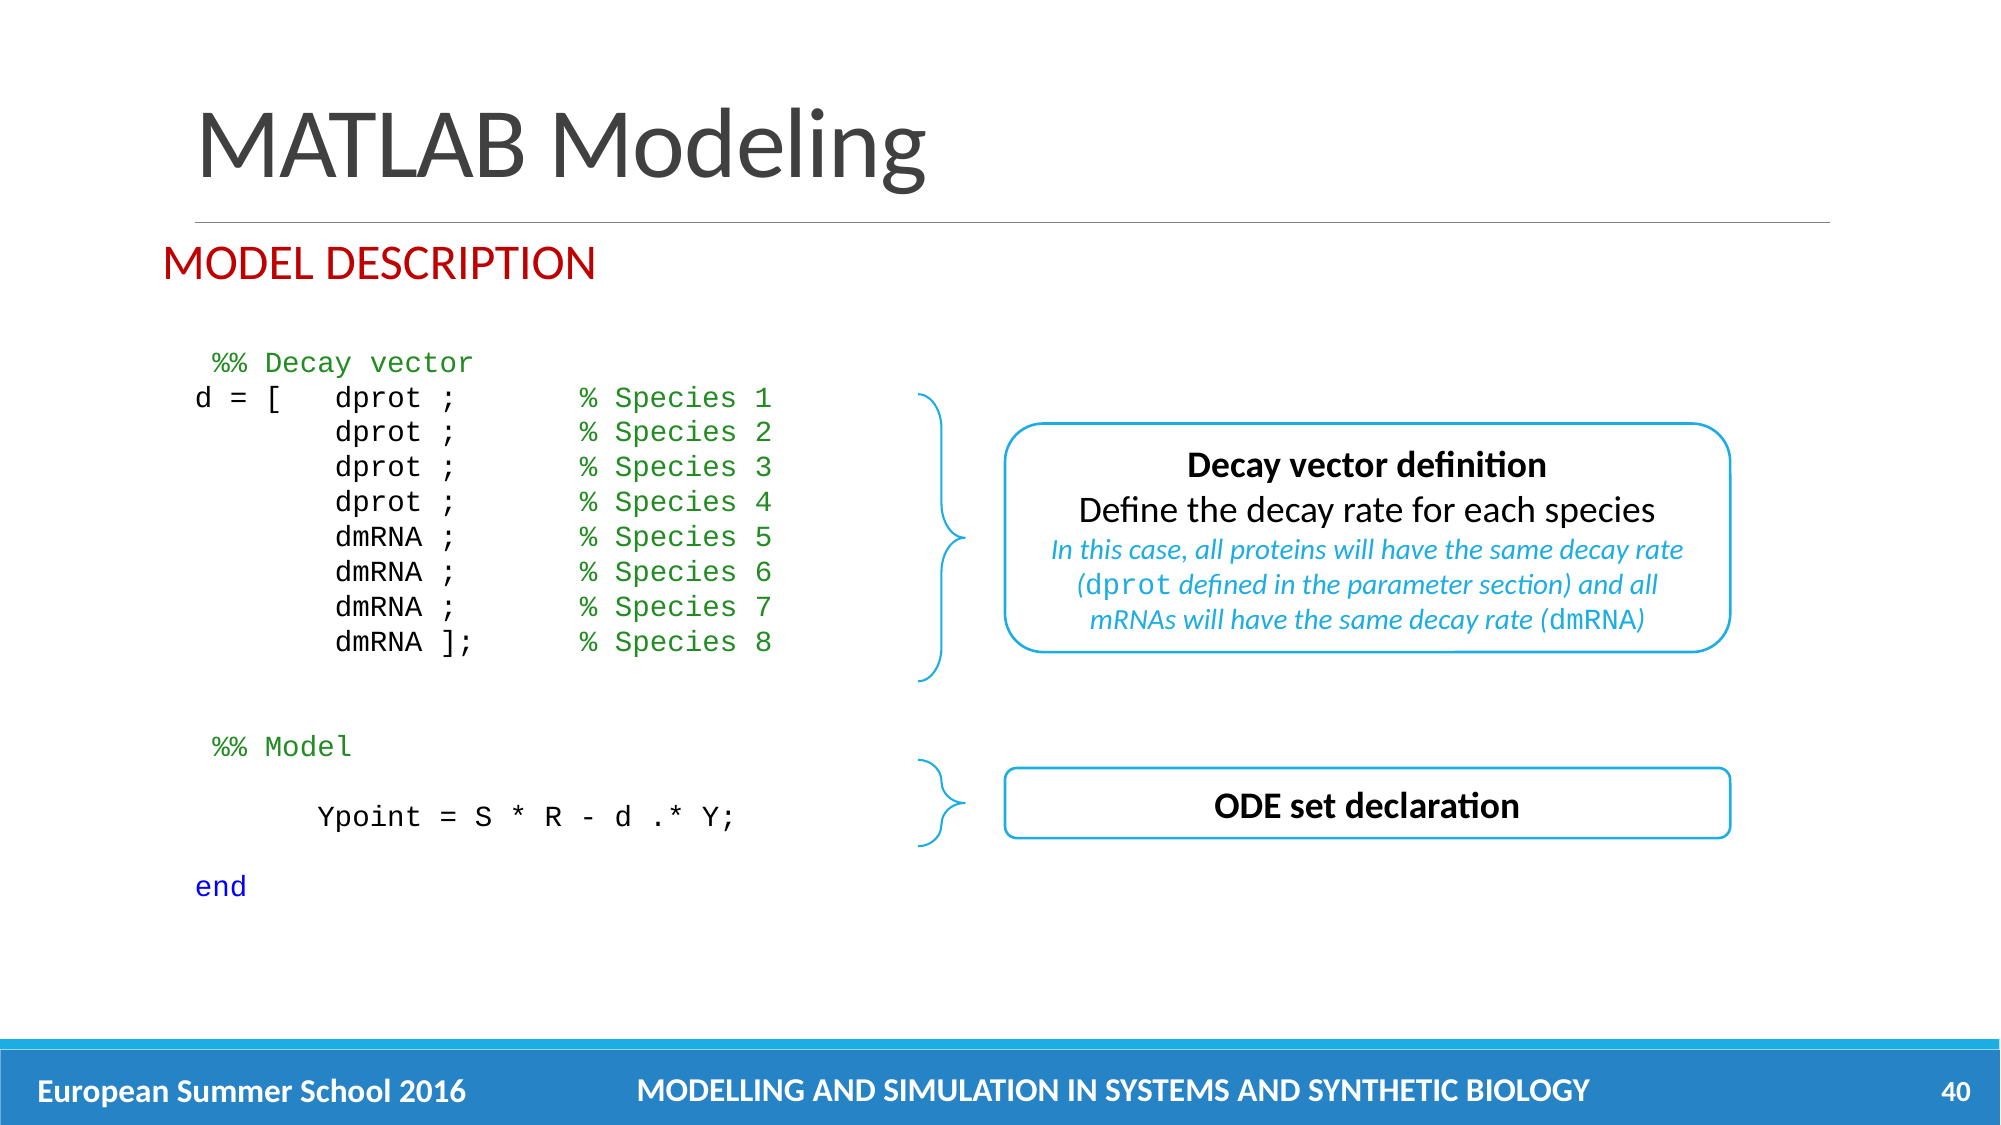

# MATLAB Modeling
Model Description
 %% Decay vector
d = [   dprot ;       % Species 1
        dprot ;       % Species 2
        dprot ;       % Species 3
        dprot ;       % Species 4
        dmRNA ;       % Species 5
        dmRNA ;       % Species 6
        dmRNA ;       % Species 7
        dmRNA ];      % Species 8

 %% Model

       Ypoint = S * R - d .* Y;

end

Decay vector definition
Define the decay rate for each species
In this case, all proteins will have the same decay rate (dprot defined in the parameter section) and all mRNAs will have the same decay rate (dmRNA)

ODE set declaration
Modelling and simulation in systems and synthetic biology
European Summer School 2016
40